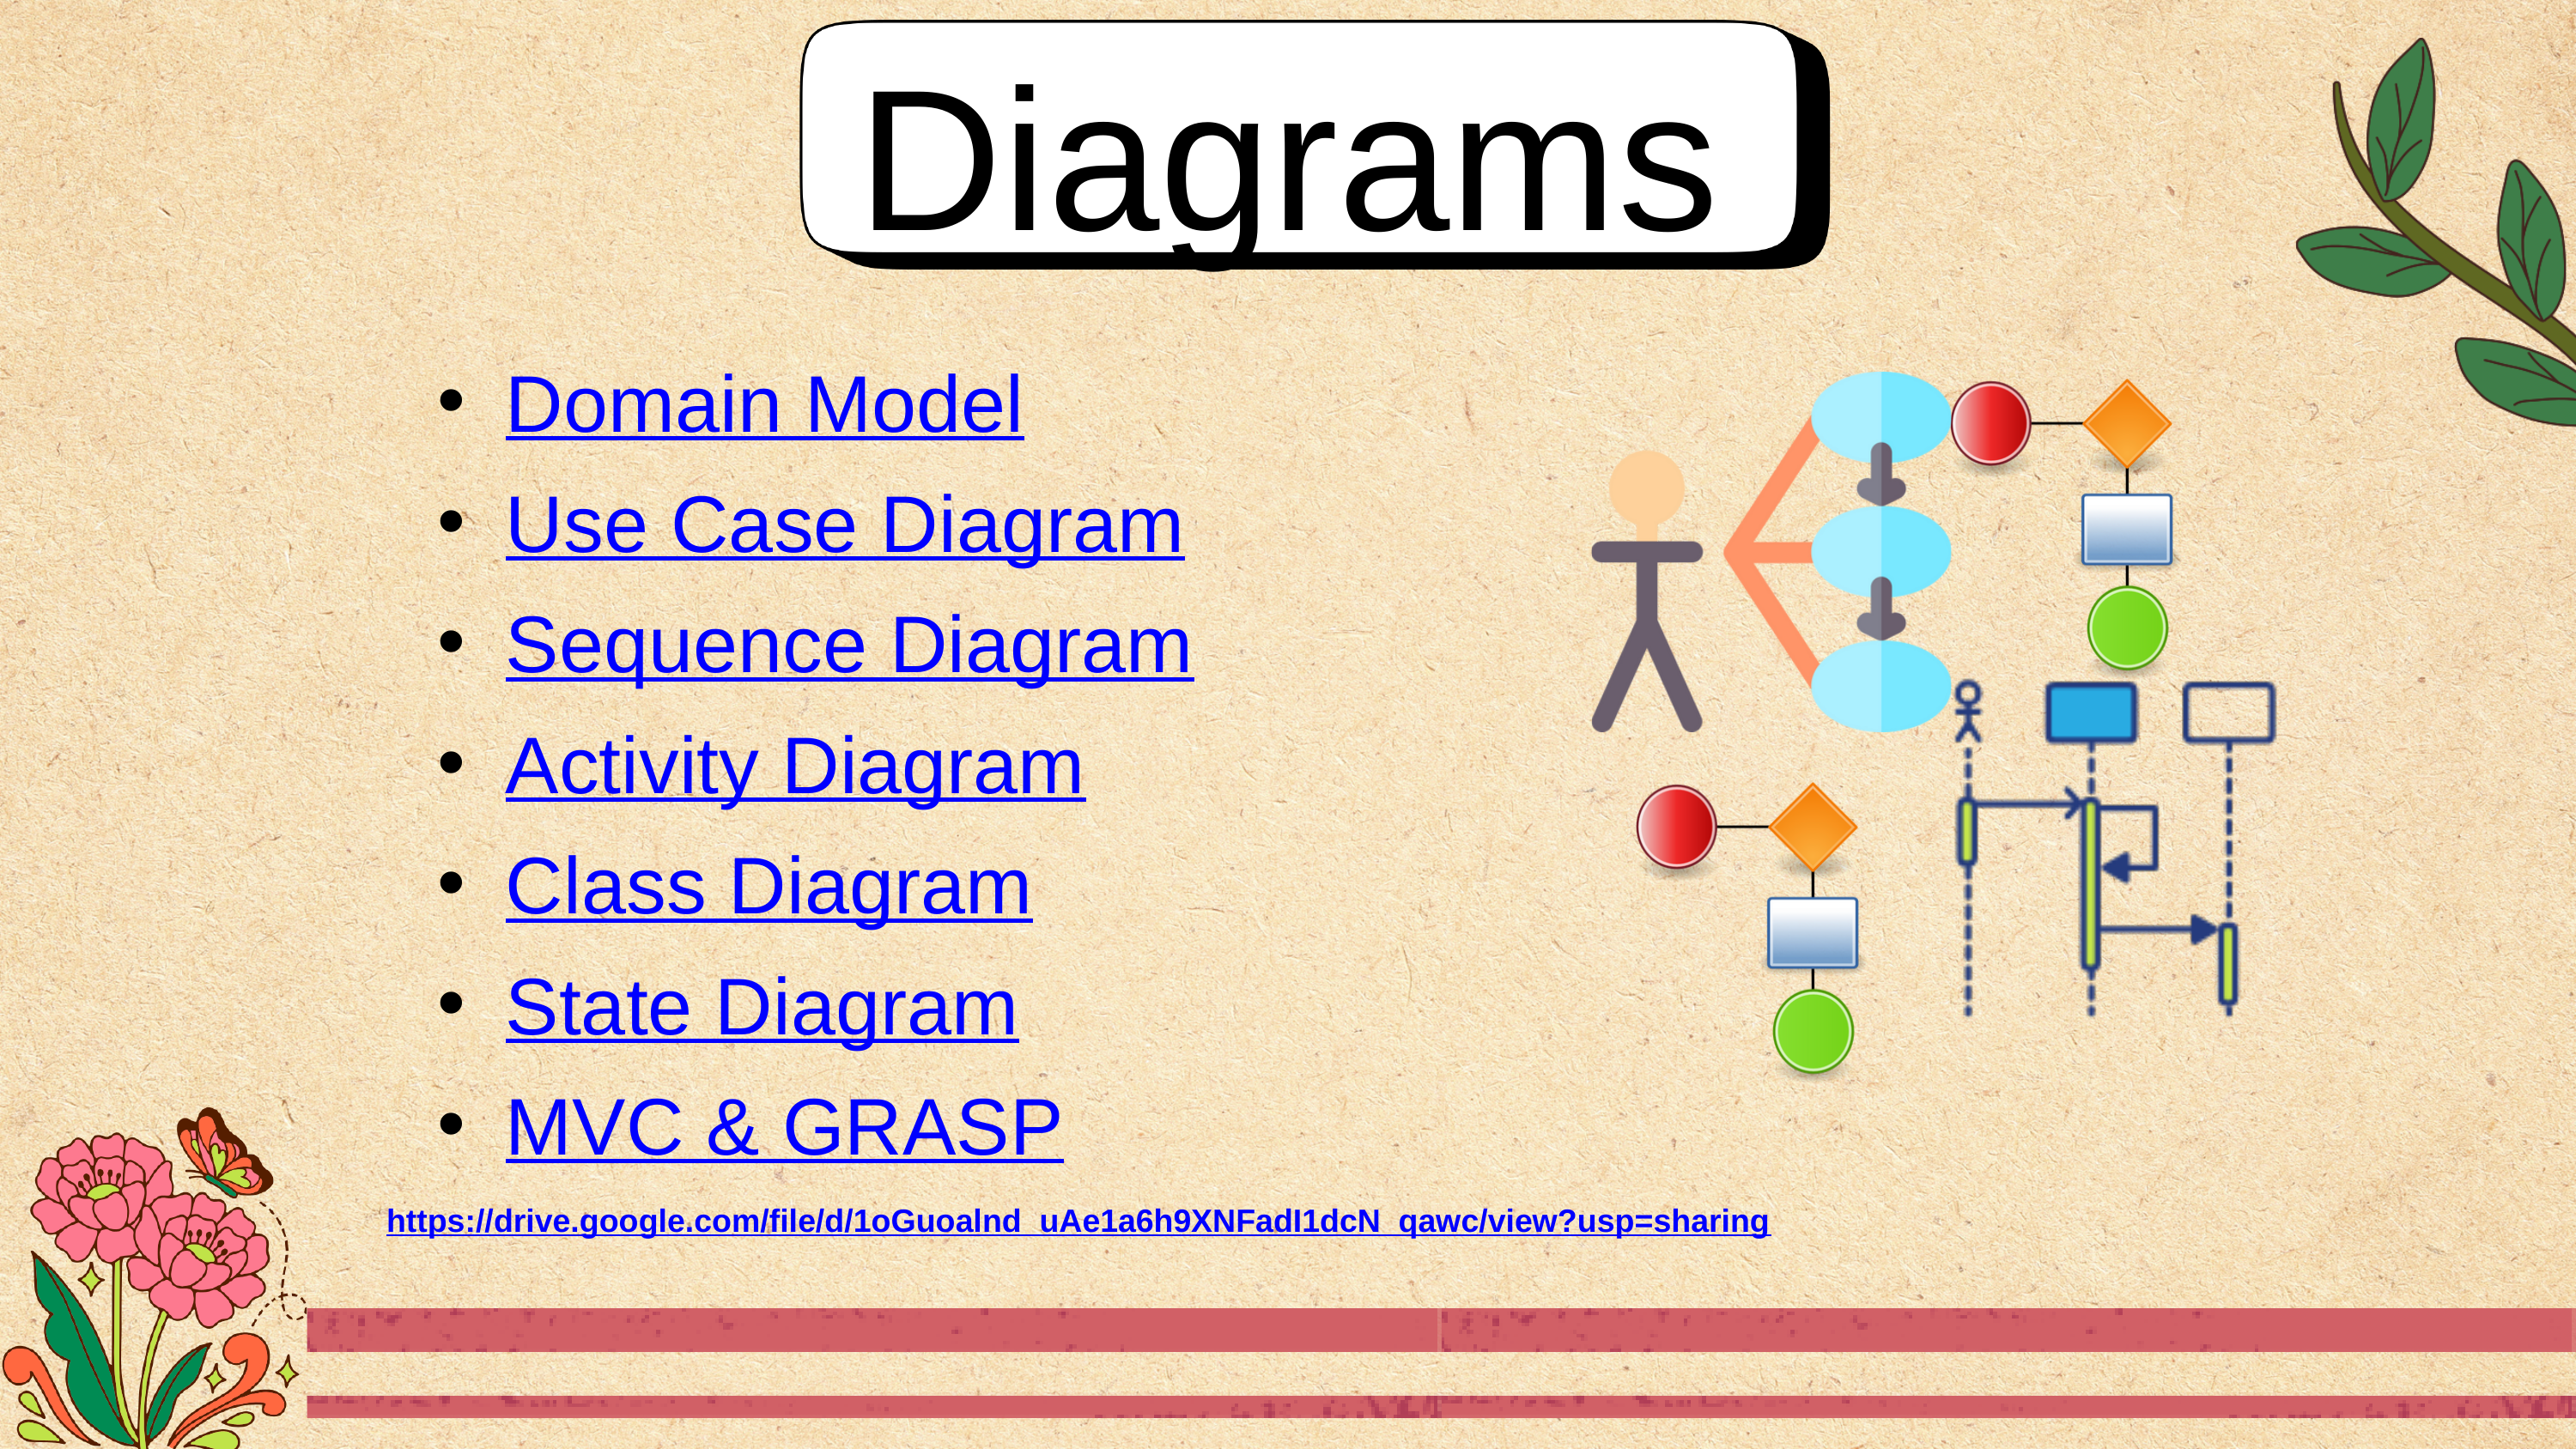

Diagrams

Domain Model
Use Case Diagram
Sequence Diagram
Activity Diagram
Class Diagram
State Diagram
MVC & GRASP

https://drive.google.com/file/d/1oGuoalnd_uAe1a6h9XNFadI1dcN_qawc/view?usp=sharing